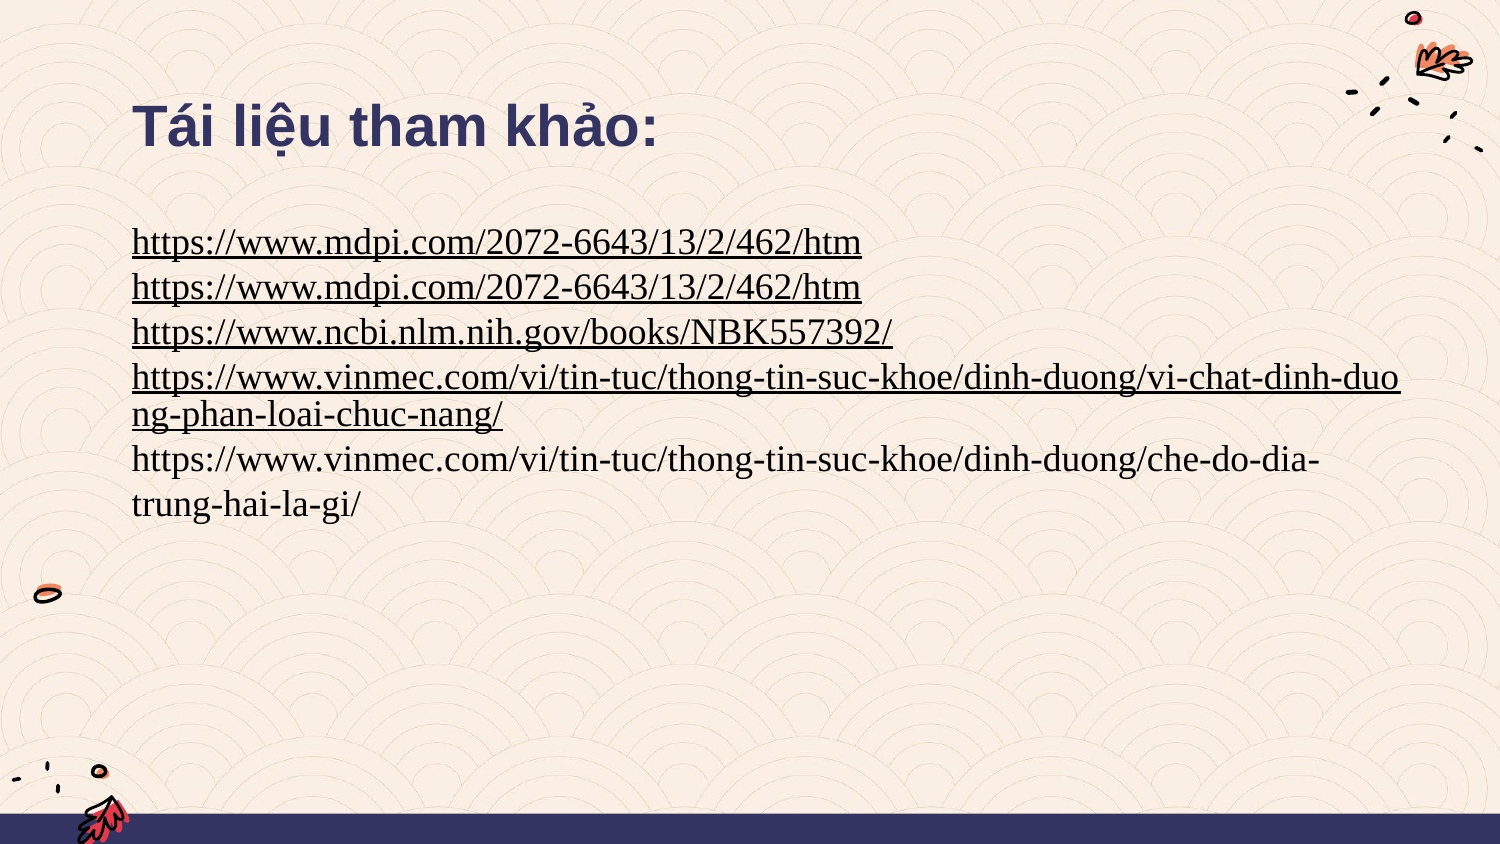

# Tái liệu tham khảo:
https://www.mdpi.com/2072-6643/13/2/462/htm
https://www.mdpi.com/2072-6643/13/2/462/htm
https://www.ncbi.nlm.nih.gov/books/NBK557392/
https://www.vinmec.com/vi/tin-tuc/thong-tin-suc-khoe/dinh-duong/vi-chat-dinh-duong-phan-loai-chuc-nang/
https://www.vinmec.com/vi/tin-tuc/thong-tin-suc-khoe/dinh-duong/che-do-dia-trung-hai-la-gi/